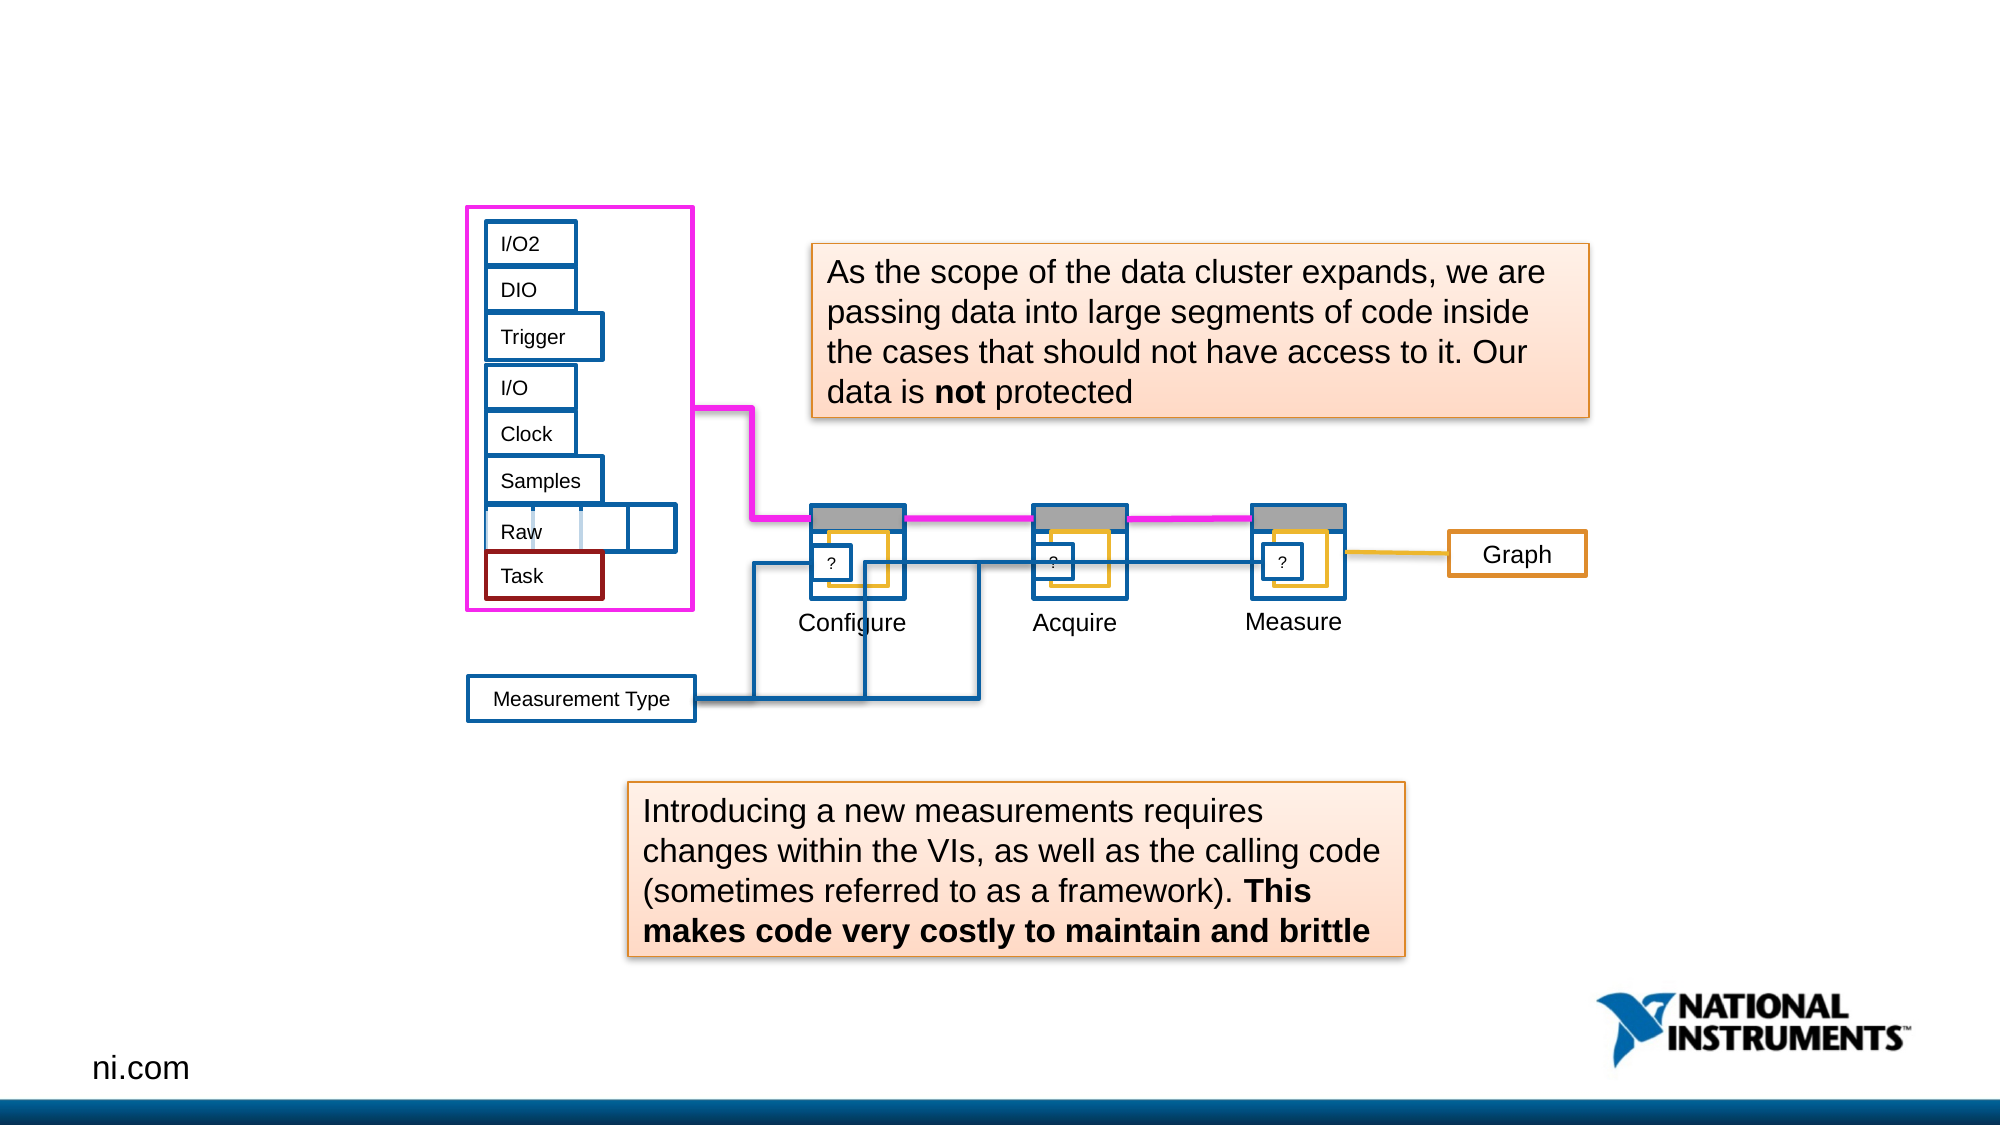

#

I/O
Clock
Samples

Acquire

Measure

Configure
Raw Data

Graph

?
?
?
Task
Measurement Type
I/O2
As the scope of the data cluster expands, we are passing data into large segments of code inside the cases that should not have access to it. Our data is not protected
DIO
Trigger
Introducing a new measurements requires changes within the VIs, as well as the calling code (sometimes referred to as a framework). This makes code very costly to maintain and brittle